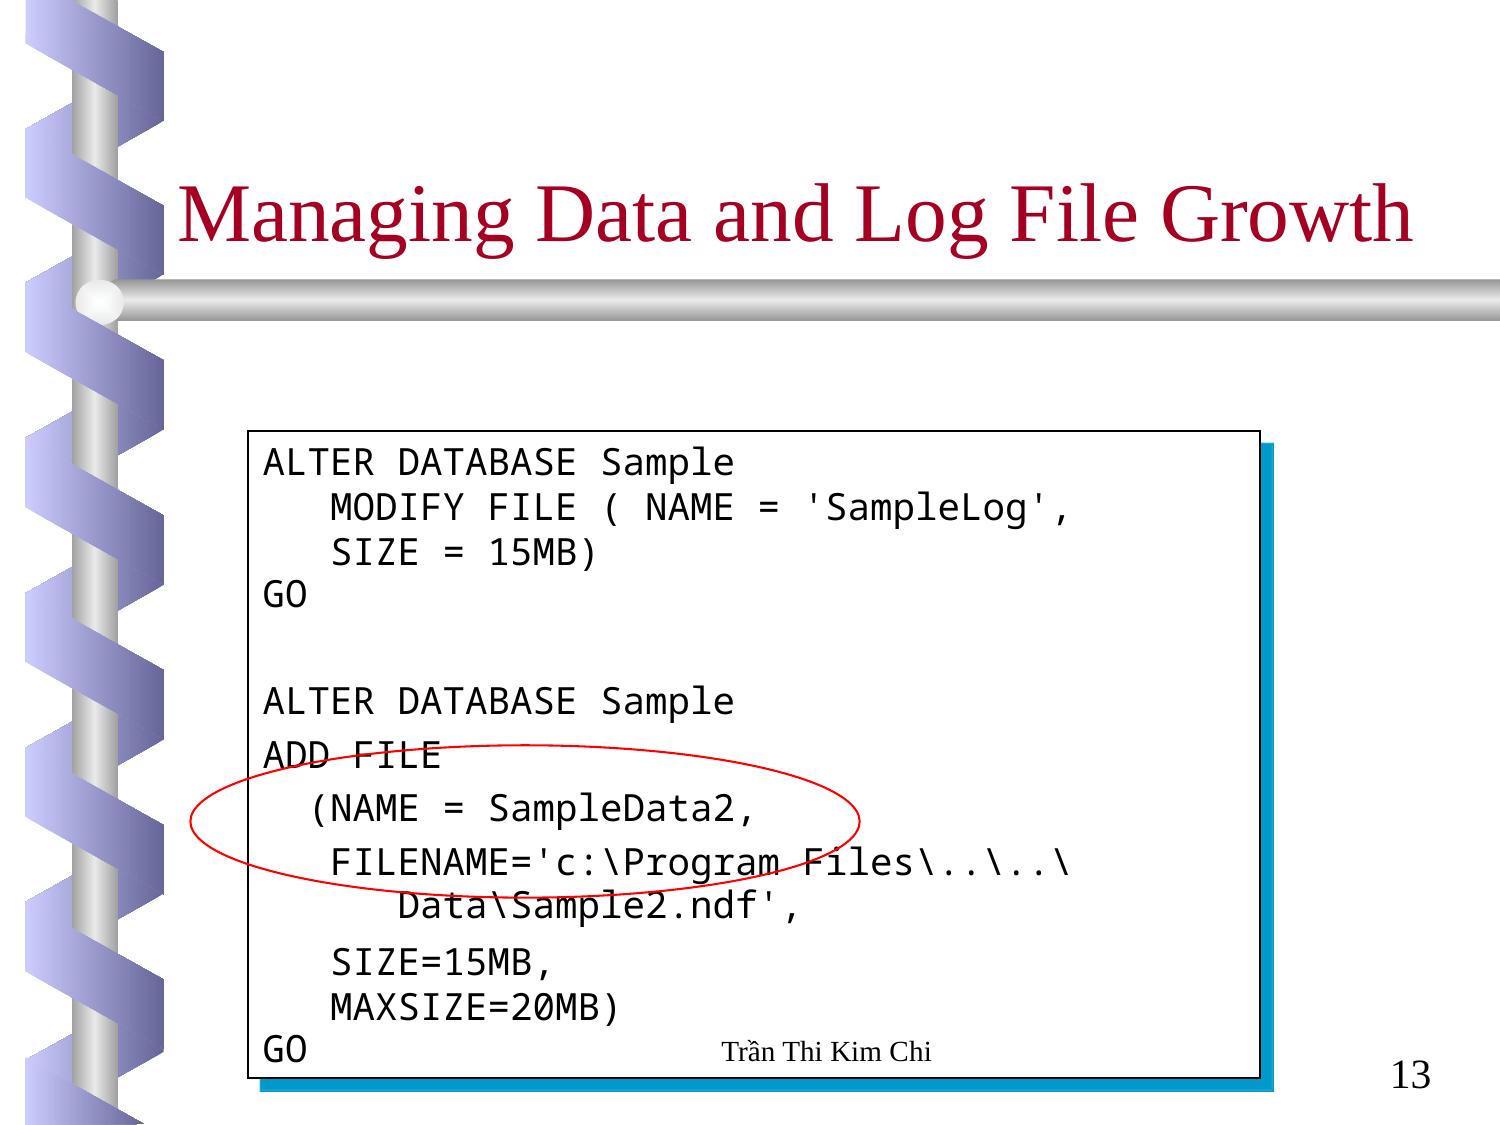

# Managing Data and Log File Growth

ALTER DATABASE Sample
   MODIFY FILE ( NAME = 'SampleLog',
   SIZE = 15MB)
GO

ALTER DATABASE Sample
ADD FILE
  (NAME = SampleData2,
   FILENAME='c:\Program Files\..\..\
      Data\Sample2.ndf',
   SIZE=15MB,
   MAXSIZE=20MB)
GO

Trần Thi Kim Chi